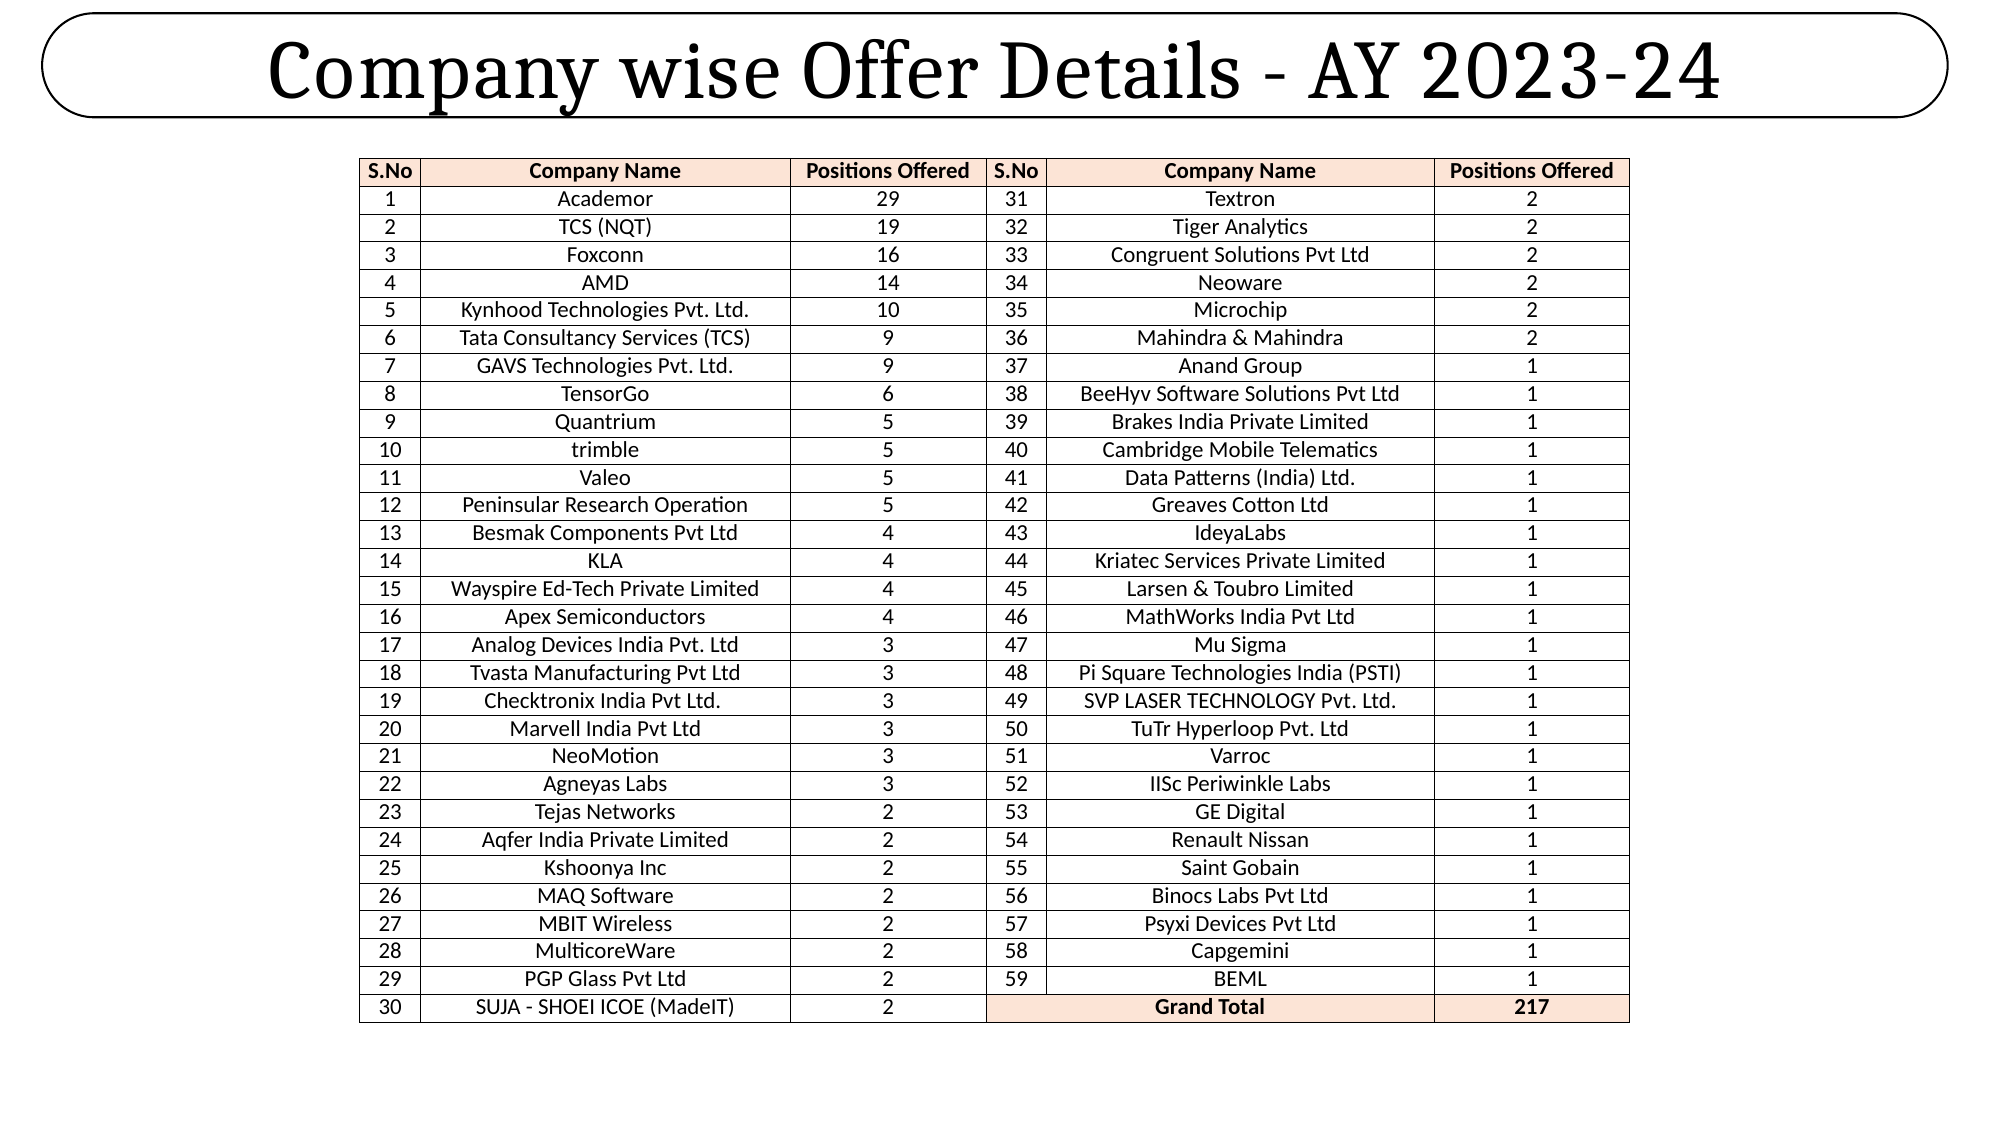

Company wise Offer Details - AY 2023-24
| S.No | Company Name | Positions Offered | S.No | Company Name | Positions Offered |
| --- | --- | --- | --- | --- | --- |
| 1 | Academor | 29 | 31 | Textron | 2 |
| 2 | TCS (NQT) | 19 | 32 | Tiger Analytics | 2 |
| 3 | Foxconn | 16 | 33 | Congruent Solutions Pvt Ltd | 2 |
| 4 | AMD | 14 | 34 | Neoware | 2 |
| 5 | Kynhood Technologies Pvt. Ltd. | 10 | 35 | Microchip | 2 |
| 6 | Tata Consultancy Services (TCS) | 9 | 36 | Mahindra & Mahindra | 2 |
| 7 | GAVS Technologies Pvt. Ltd. | 9 | 37 | Anand Group | 1 |
| 8 | TensorGo | 6 | 38 | BeeHyv Software Solutions Pvt Ltd | 1 |
| 9 | Quantrium | 5 | 39 | Brakes India Private Limited | 1 |
| 10 | trimble | 5 | 40 | Cambridge Mobile Telematics | 1 |
| 11 | Valeo | 5 | 41 | Data Patterns (India) Ltd. | 1 |
| 12 | Peninsular Research Operation | 5 | 42 | Greaves Cotton Ltd | 1 |
| 13 | Besmak Components Pvt Ltd | 4 | 43 | IdeyaLabs | 1 |
| 14 | KLA | 4 | 44 | Kriatec Services Private Limited | 1 |
| 15 | Wayspire Ed-Tech Private Limited | 4 | 45 | Larsen & Toubro Limited | 1 |
| 16 | Apex Semiconductors | 4 | 46 | MathWorks India Pvt Ltd | 1 |
| 17 | Analog Devices India Pvt. Ltd | 3 | 47 | Mu Sigma | 1 |
| 18 | Tvasta Manufacturing Pvt Ltd | 3 | 48 | Pi Square Technologies India (PSTI) | 1 |
| 19 | Checktronix India Pvt Ltd. | 3 | 49 | SVP LASER TECHNOLOGY Pvt. Ltd. | 1 |
| 20 | Marvell India Pvt Ltd | 3 | 50 | TuTr Hyperloop Pvt. Ltd | 1 |
| 21 | NeoMotion | 3 | 51 | Varroc | 1 |
| 22 | Agneyas Labs | 3 | 52 | IISc Periwinkle Labs | 1 |
| 23 | Tejas Networks | 2 | 53 | GE Digital | 1 |
| 24 | Aqfer India Private Limited | 2 | 54 | Renault Nissan | 1 |
| 25 | Kshoonya Inc | 2 | 55 | Saint Gobain | 1 |
| 26 | MAQ Software | 2 | 56 | Binocs Labs Pvt Ltd | 1 |
| 27 | MBIT Wireless | 2 | 57 | Psyxi Devices Pvt Ltd | 1 |
| 28 | MulticoreWare | 2 | 58 | Capgemini | 1 |
| 29 | PGP Glass Pvt Ltd | 2 | 59 | BEML | 1 |
| 30 | SUJA - SHOEI ICOE (MadeIT) | 2 | Grand Total |  | 217 |